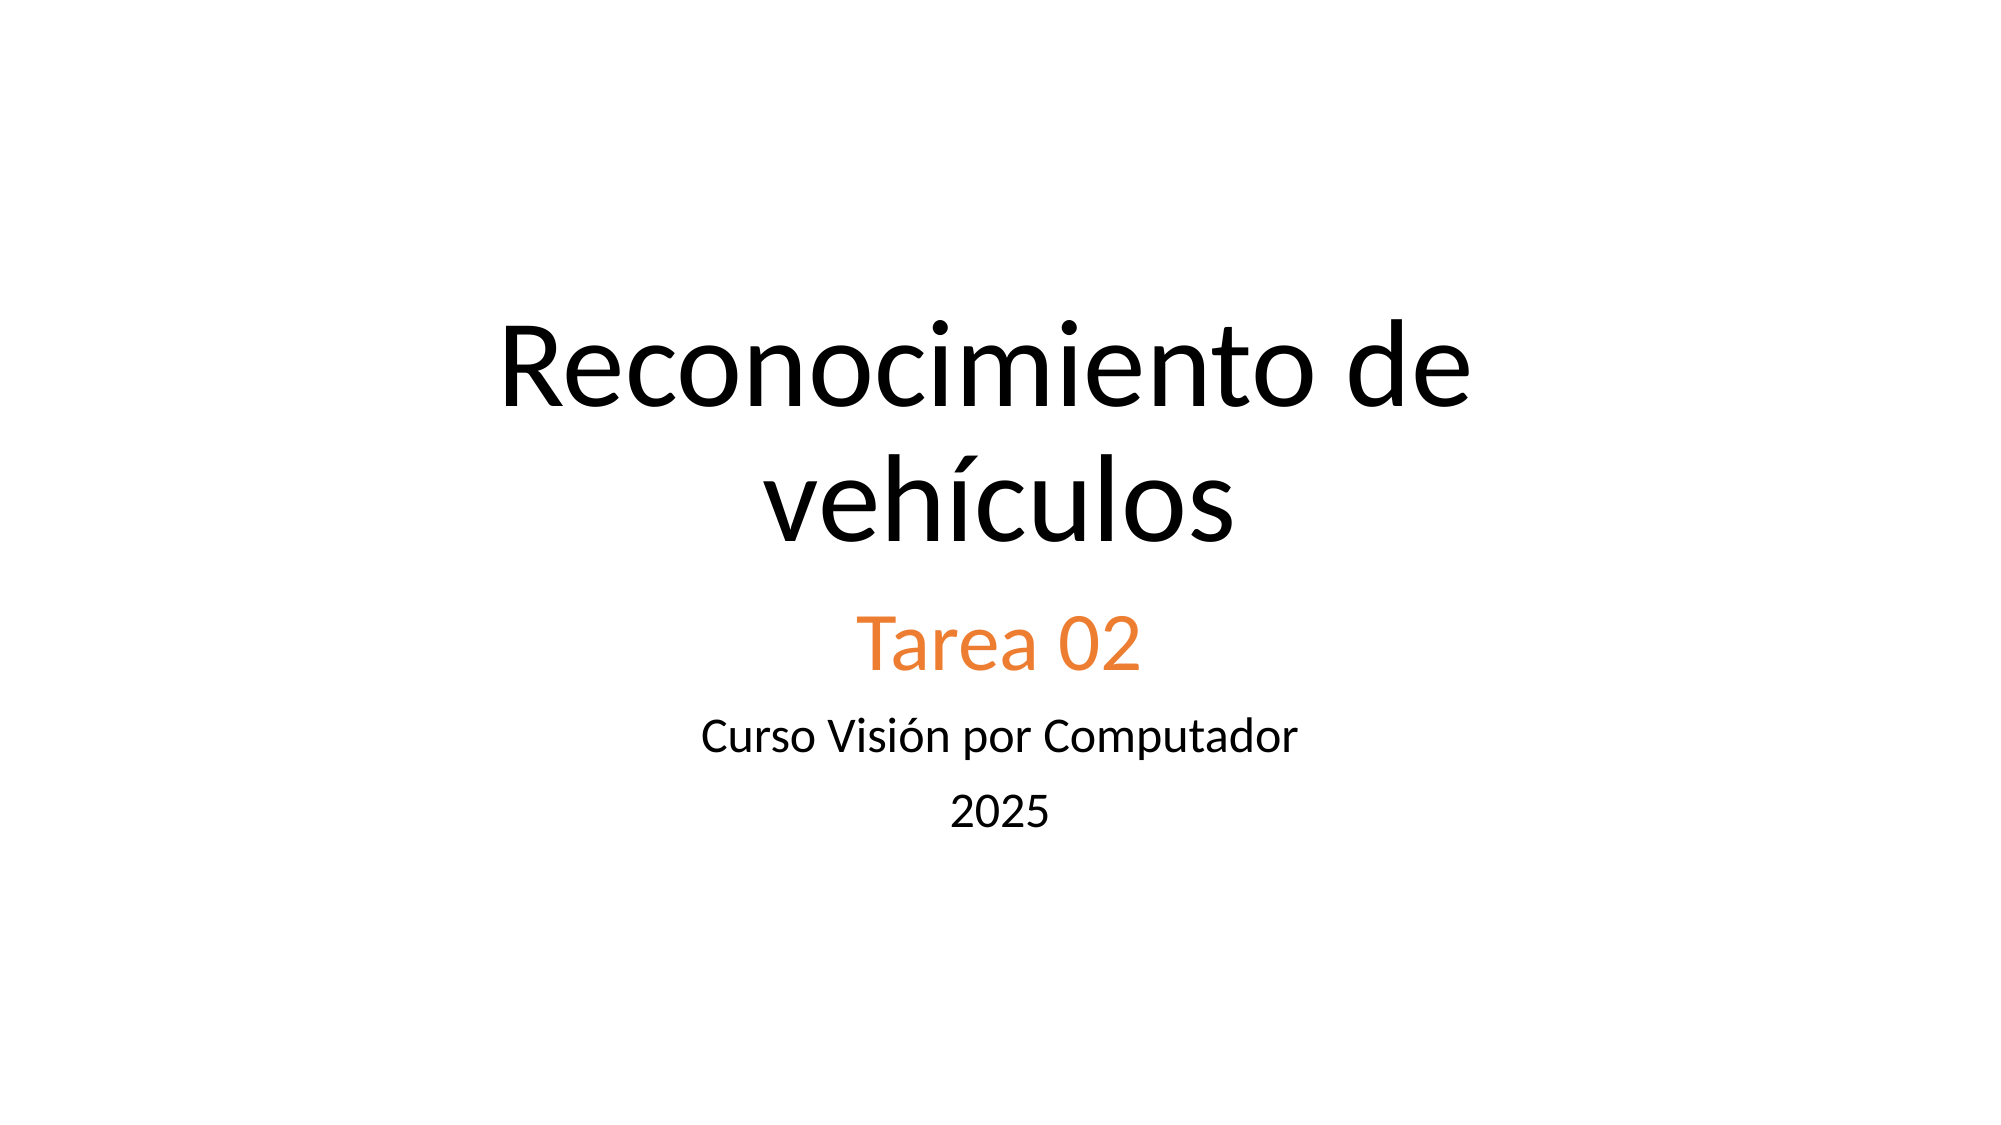

# Reconocimiento de vehículos
Tarea 02
Curso Visión por Computador
2025